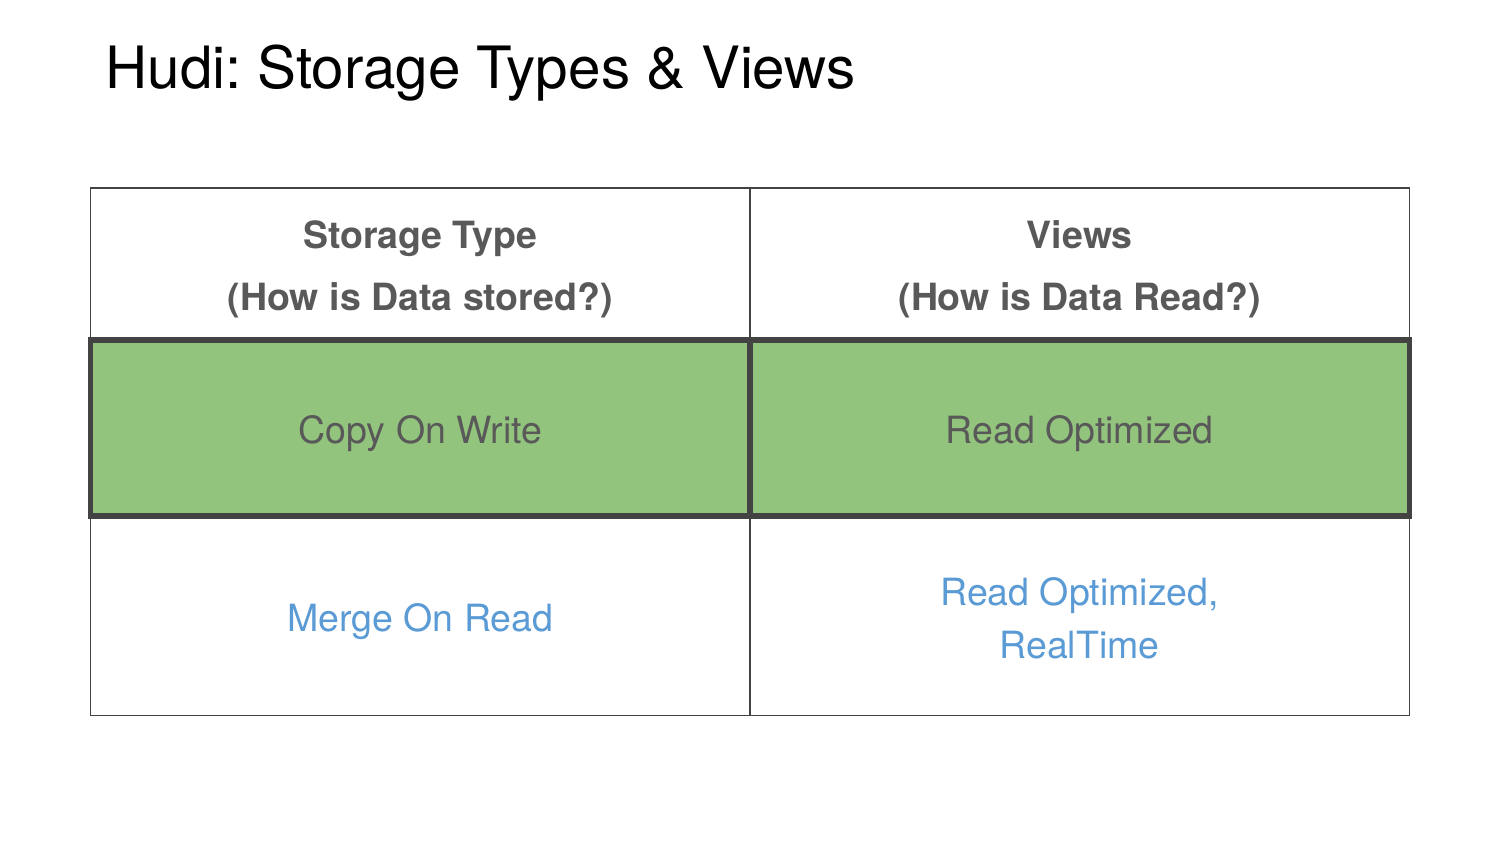

Hudi: Storage Types & Views

| Storage Type (How is Data stored?) | Views (How is Data Read?) |
| --- | --- |
| Copy On Write | Read Optimized |
| Merge On Read | Read Optimized, RealTime |